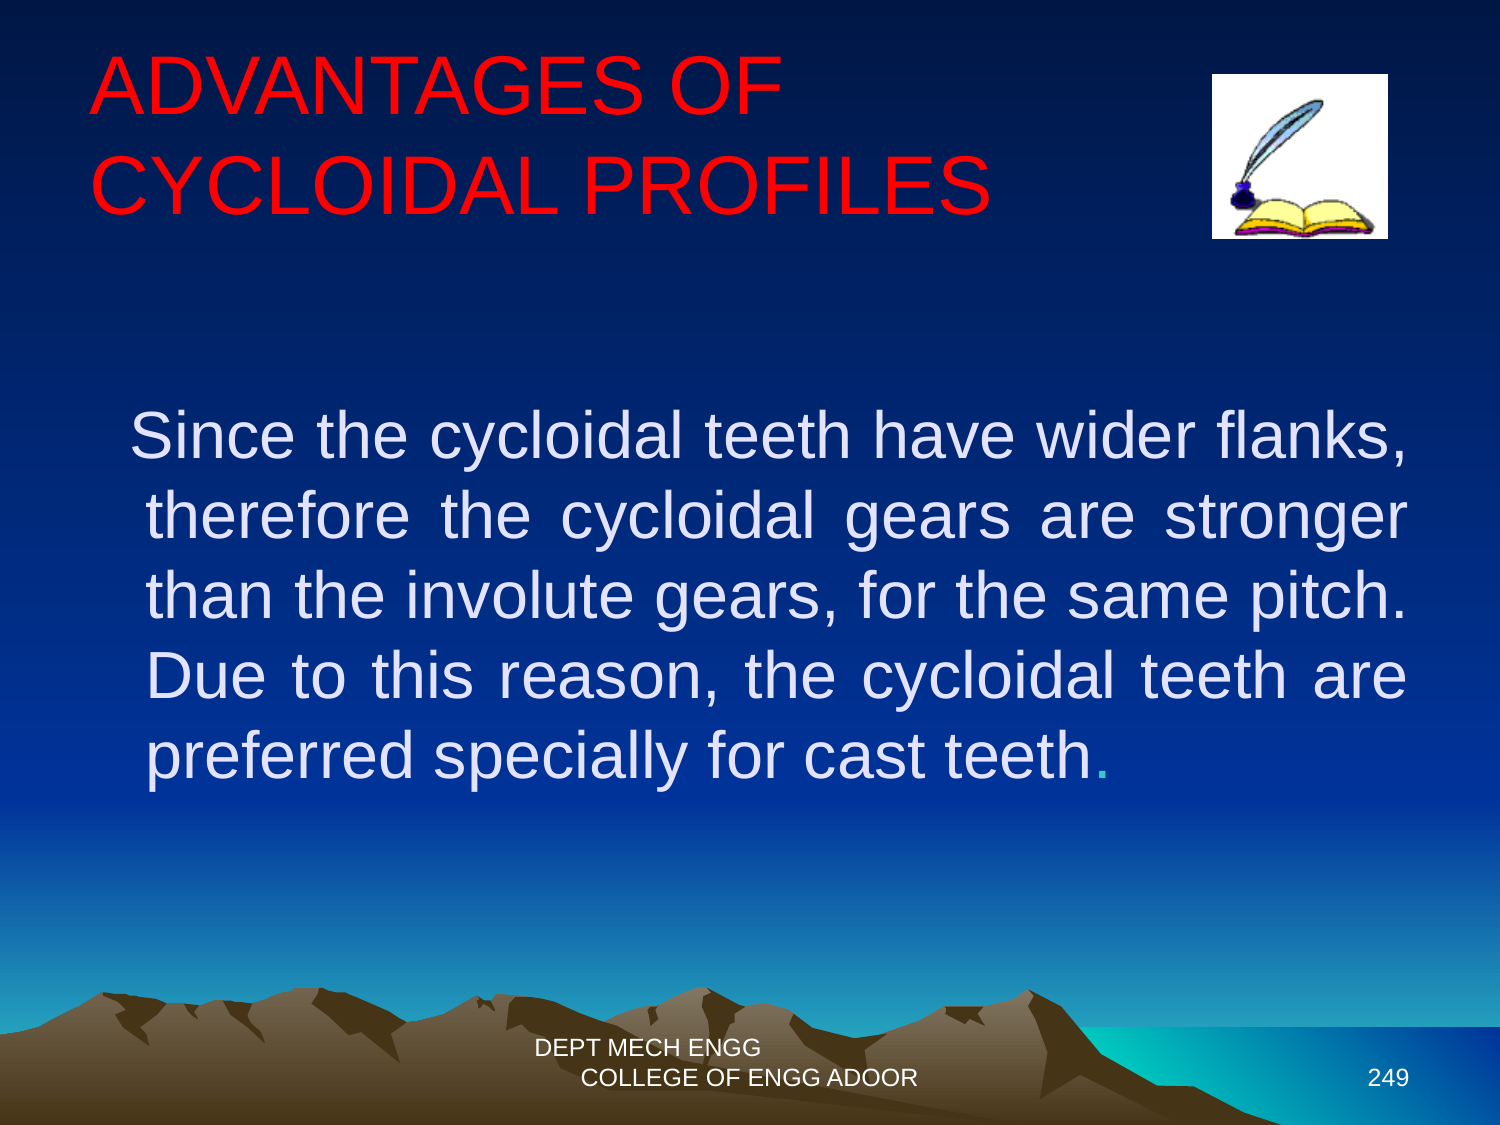

ADVANTAGES OF
CYCLOIDAL PROFILES

  Since the cycloidal teeth have wider flanks, therefore the cycloidal gears are stronger than the involute gears, for the same pitch. Due to this reason, the cycloidal teeth are preferred specially for cast teeth.

DEPT MECH ENGG                              COLLEGE OF ENGG ADOOR
249